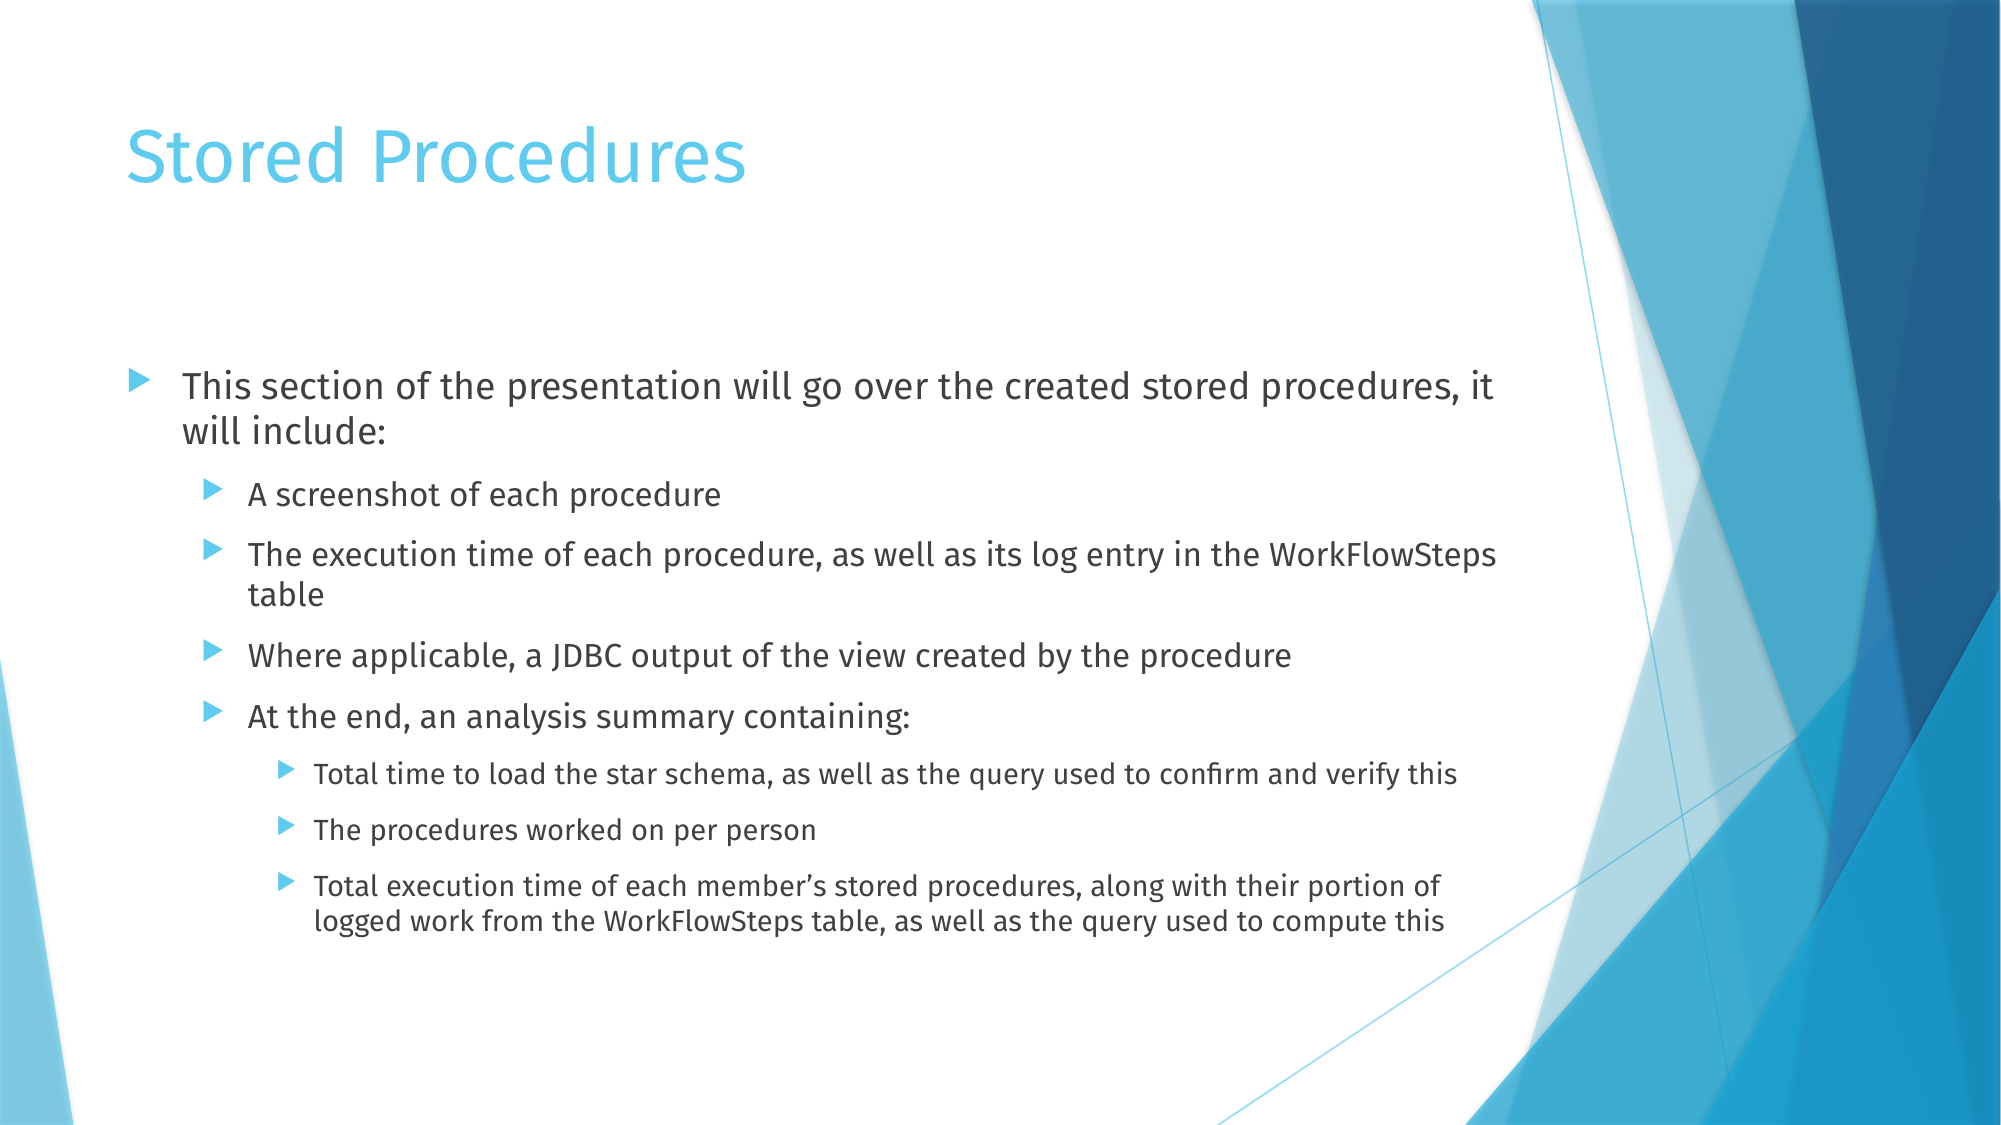

# Stored Procedures
This section of the presentation will go over the created stored procedures, it will include:
A screenshot of each procedure
The execution time of each procedure, as well as its log entry in the WorkFlowSteps table
Where applicable, a JDBC output of the view created by the procedure
At the end, an analysis summary containing:
Total time to load the star schema, as well as the query used to confirm and verify this
The procedures worked on per person
Total execution time of each member’s stored procedures, along with their portion of logged work from the WorkFlowSteps table, as well as the query used to compute this